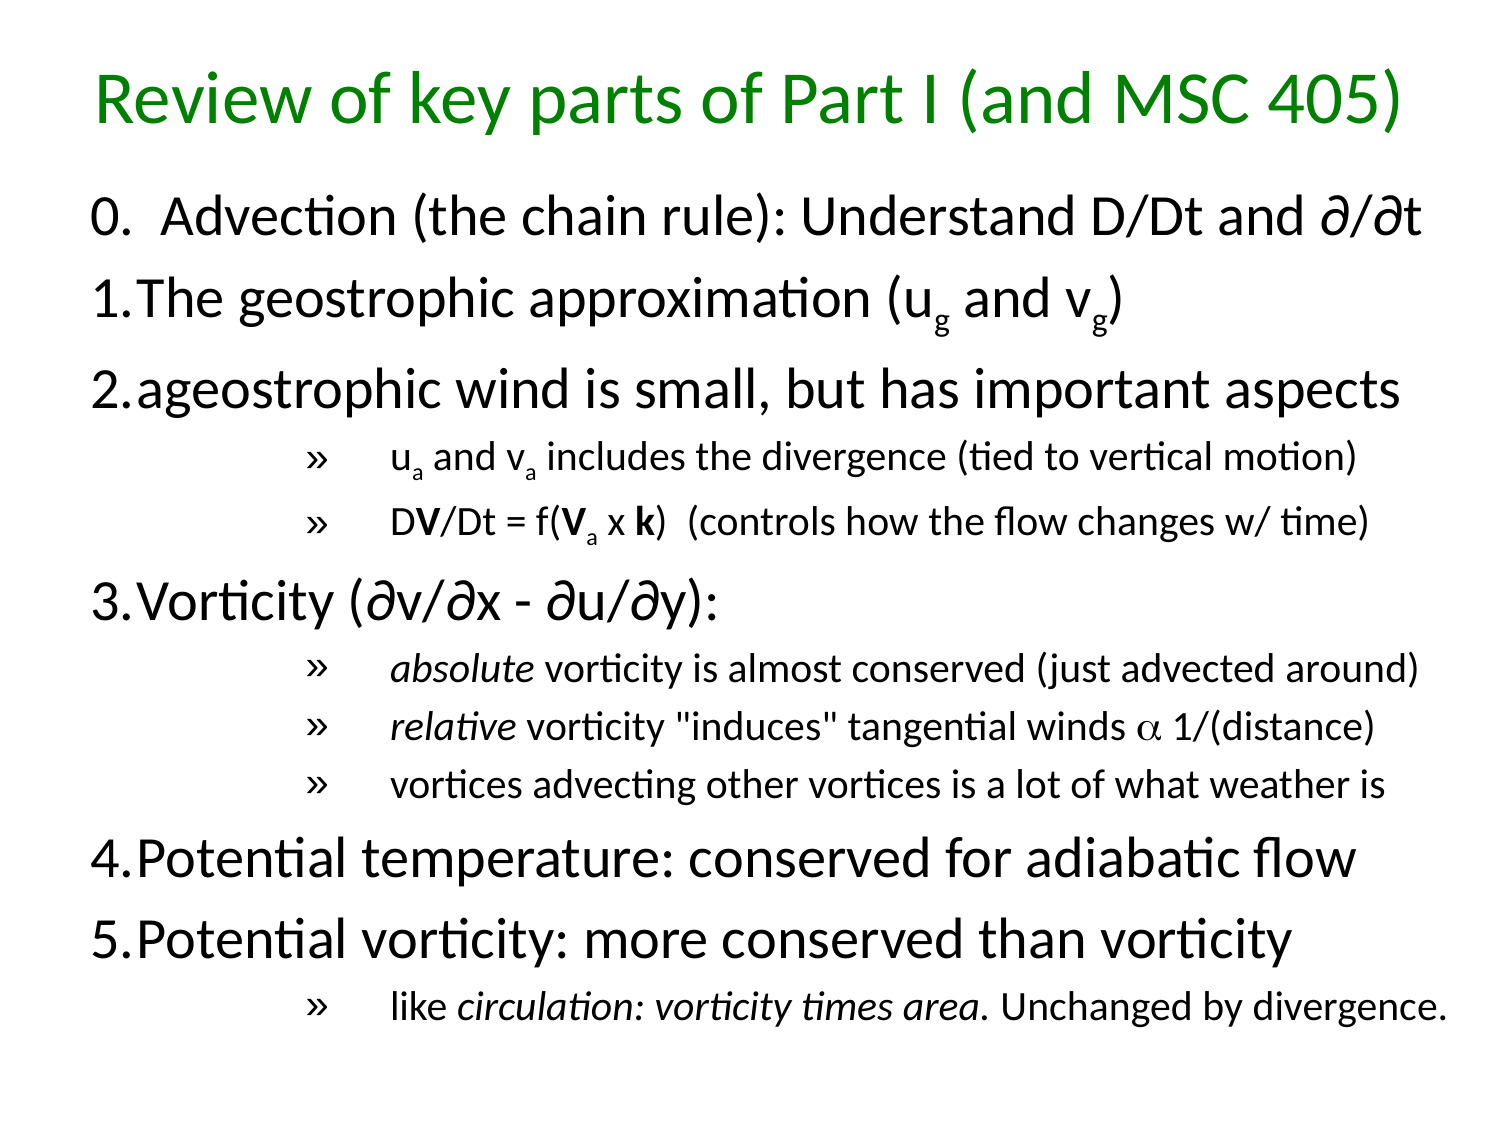

# Review of key parts of Part I (and MSC 405)
0.  Advection (the chain rule): Understand D/Dt and ∂/∂t
The geostrophic approximation (ug and vg)
ageostrophic wind is small, but has important aspects
ua and va includes the divergence (tied to vertical motion)
DV/Dt = f(Va x k)  (controls how the flow changes w/ time)
Vorticity (∂v/∂x - ∂u/∂y):
absolute vorticity is almost conserved (just advected around)
relative vorticity "induces" tangential winds α 1/(distance)
vortices advecting other vortices is a lot of what weather is
Potential temperature: conserved for adiabatic flow
Potential vorticity: more conserved than vorticity
like circulation: vorticity times area. Unchanged by divergence.